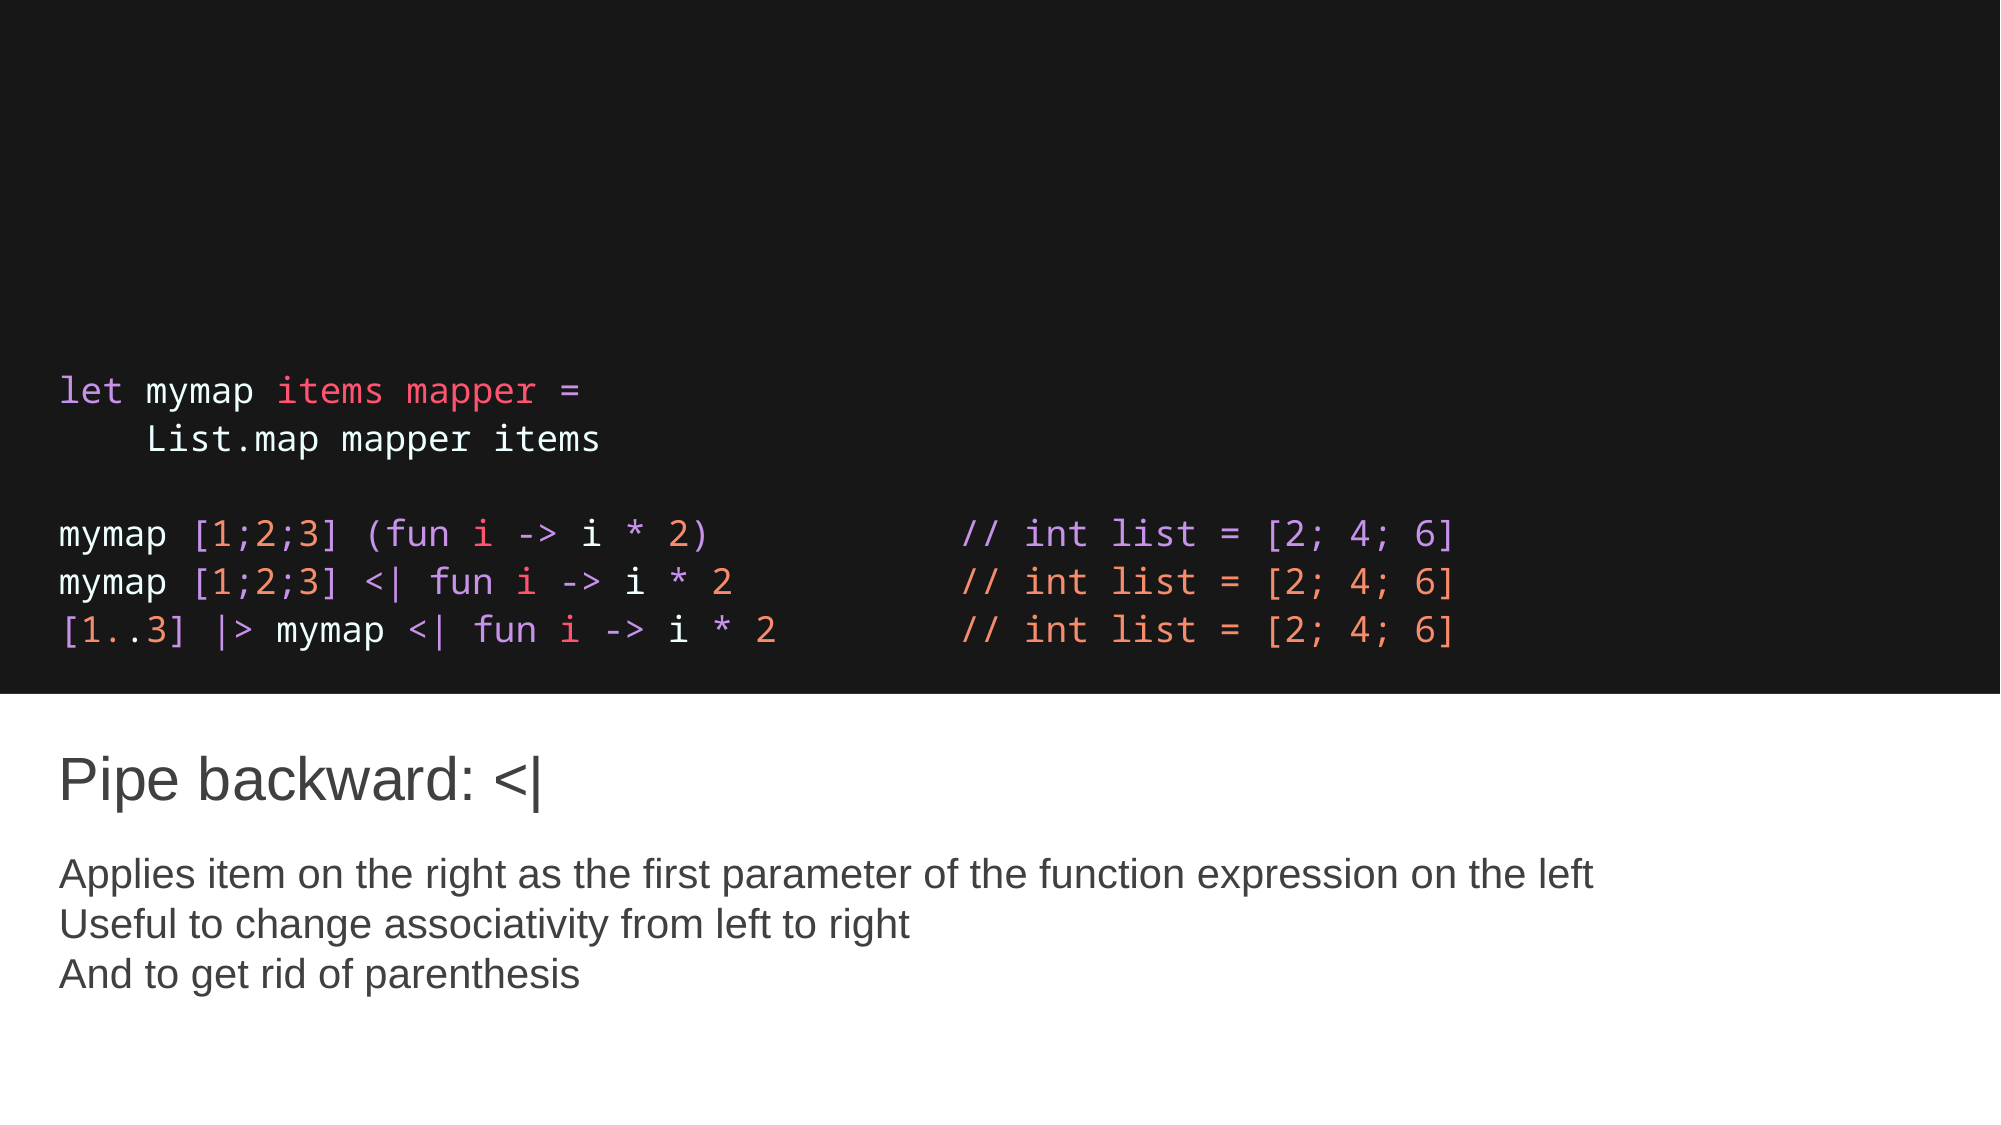

let mymap items mapper =
    List.map mapper items
mymap [1;2;3] (fun i -> i * 2)		// int list = [2; 4; 6]
mymap [1;2;3] <| fun i -> i * 2		// int list = [2; 4; 6]
[1..3] |> mymap <| fun i -> i * 2		// int list = [2; 4; 6]
# Pipe backward: <|
Applies item on the right as the first parameter of the function expression on the left
Useful to change associativity from left to right
And to get rid of parenthesis